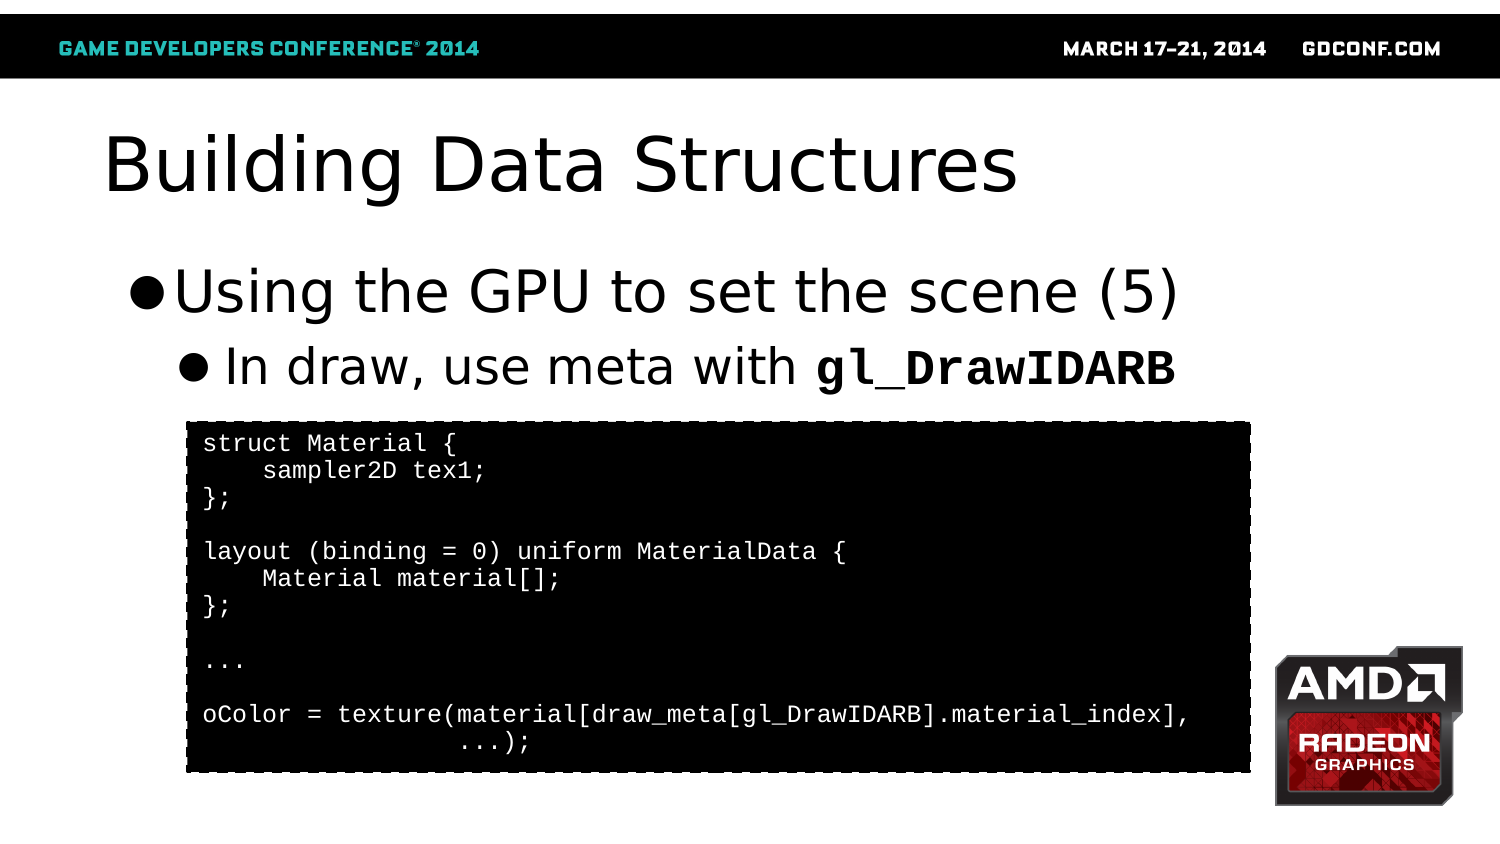

# Building Data Structures
Using the GPU to set the scene (5)
In draw, use meta with gl_DrawIDARB
struct Material {
    sampler2D tex1;
};

layout (binding = 0) uniform MaterialData {
    Material material[];
};

...

oColor = texture(material[draw_meta[gl_DrawIDARB].material_index],
                 ...);